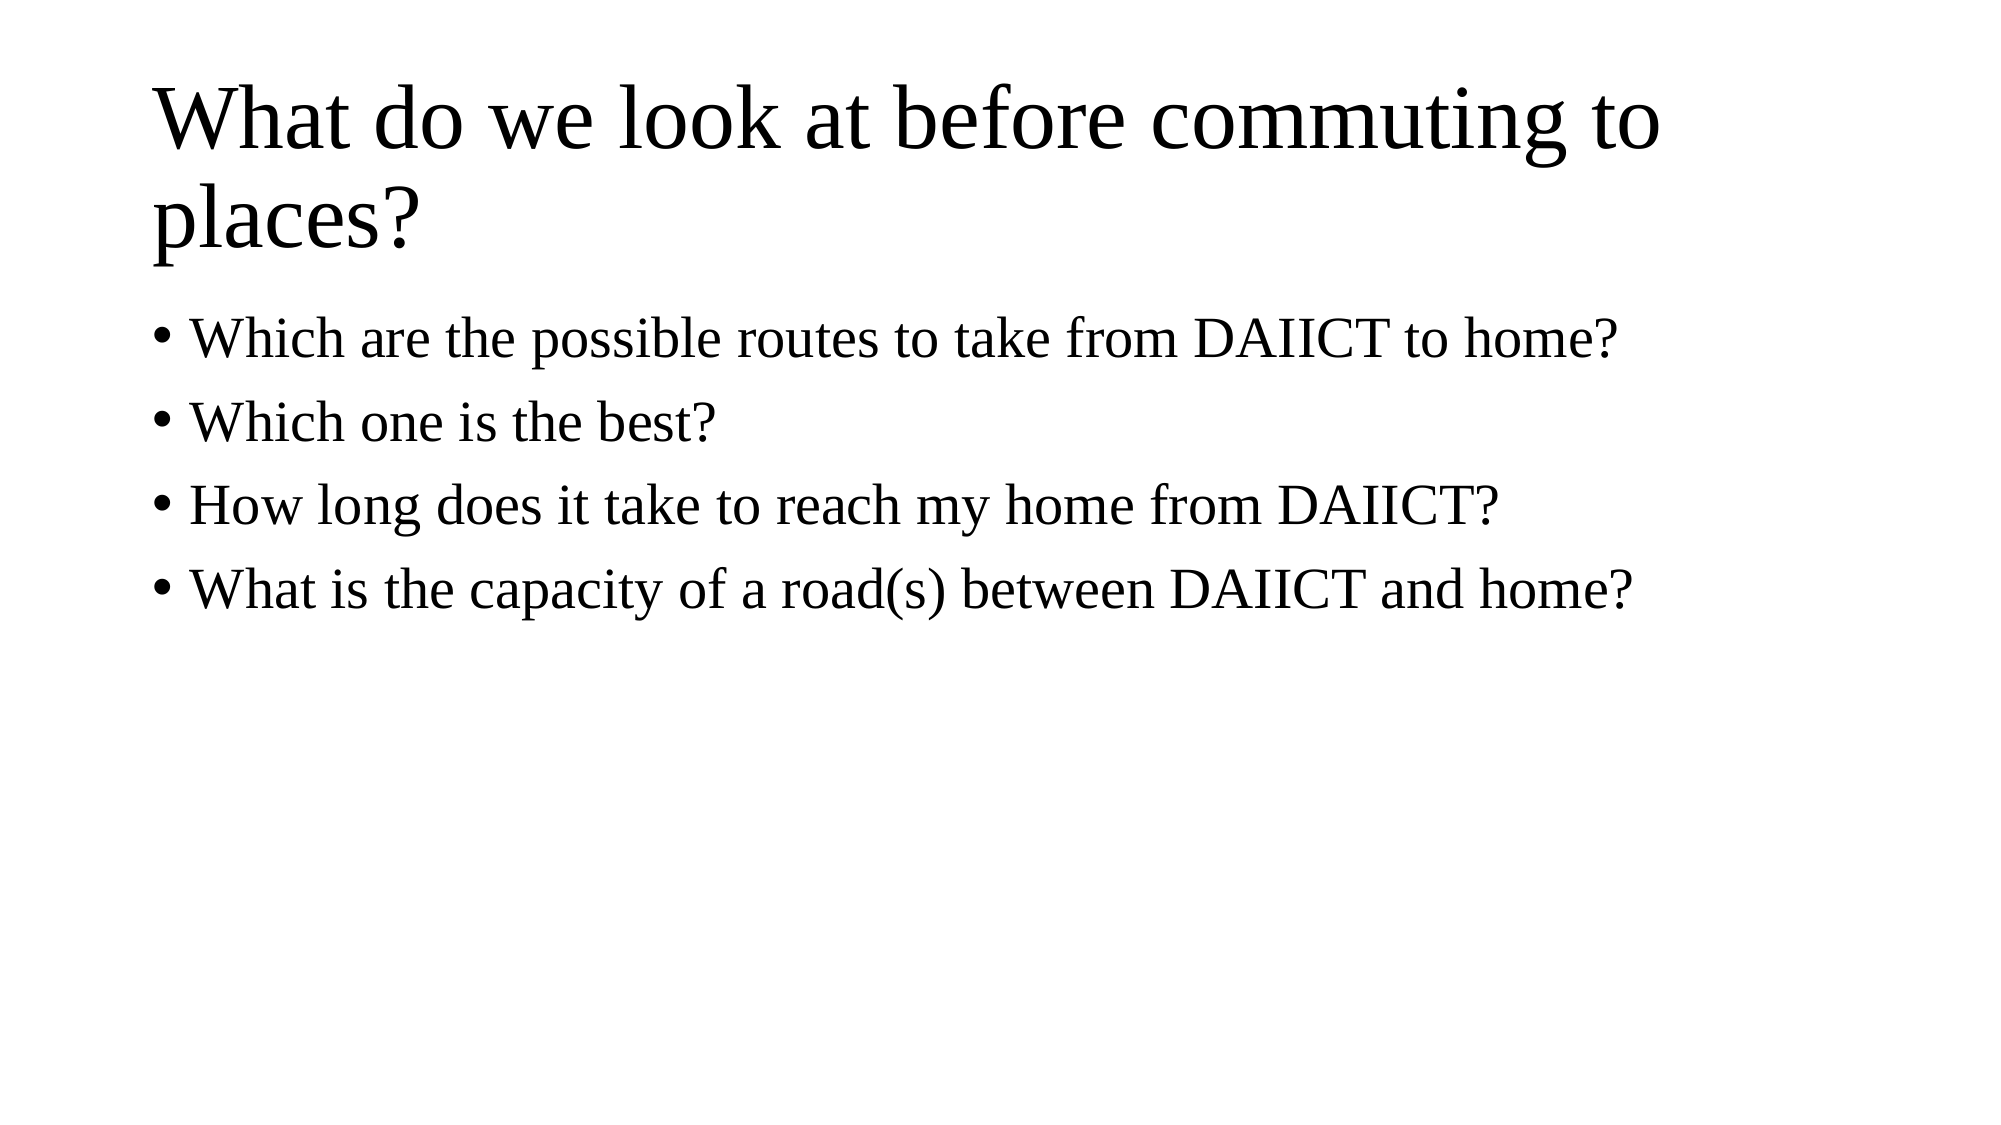

# What do we look at before commuting to places?
Which are the possible routes to take from DAIICT to home?
Which one is the best?
How long does it take to reach my home from DAIICT?
What is the capacity of a road(s) between DAIICT and home?